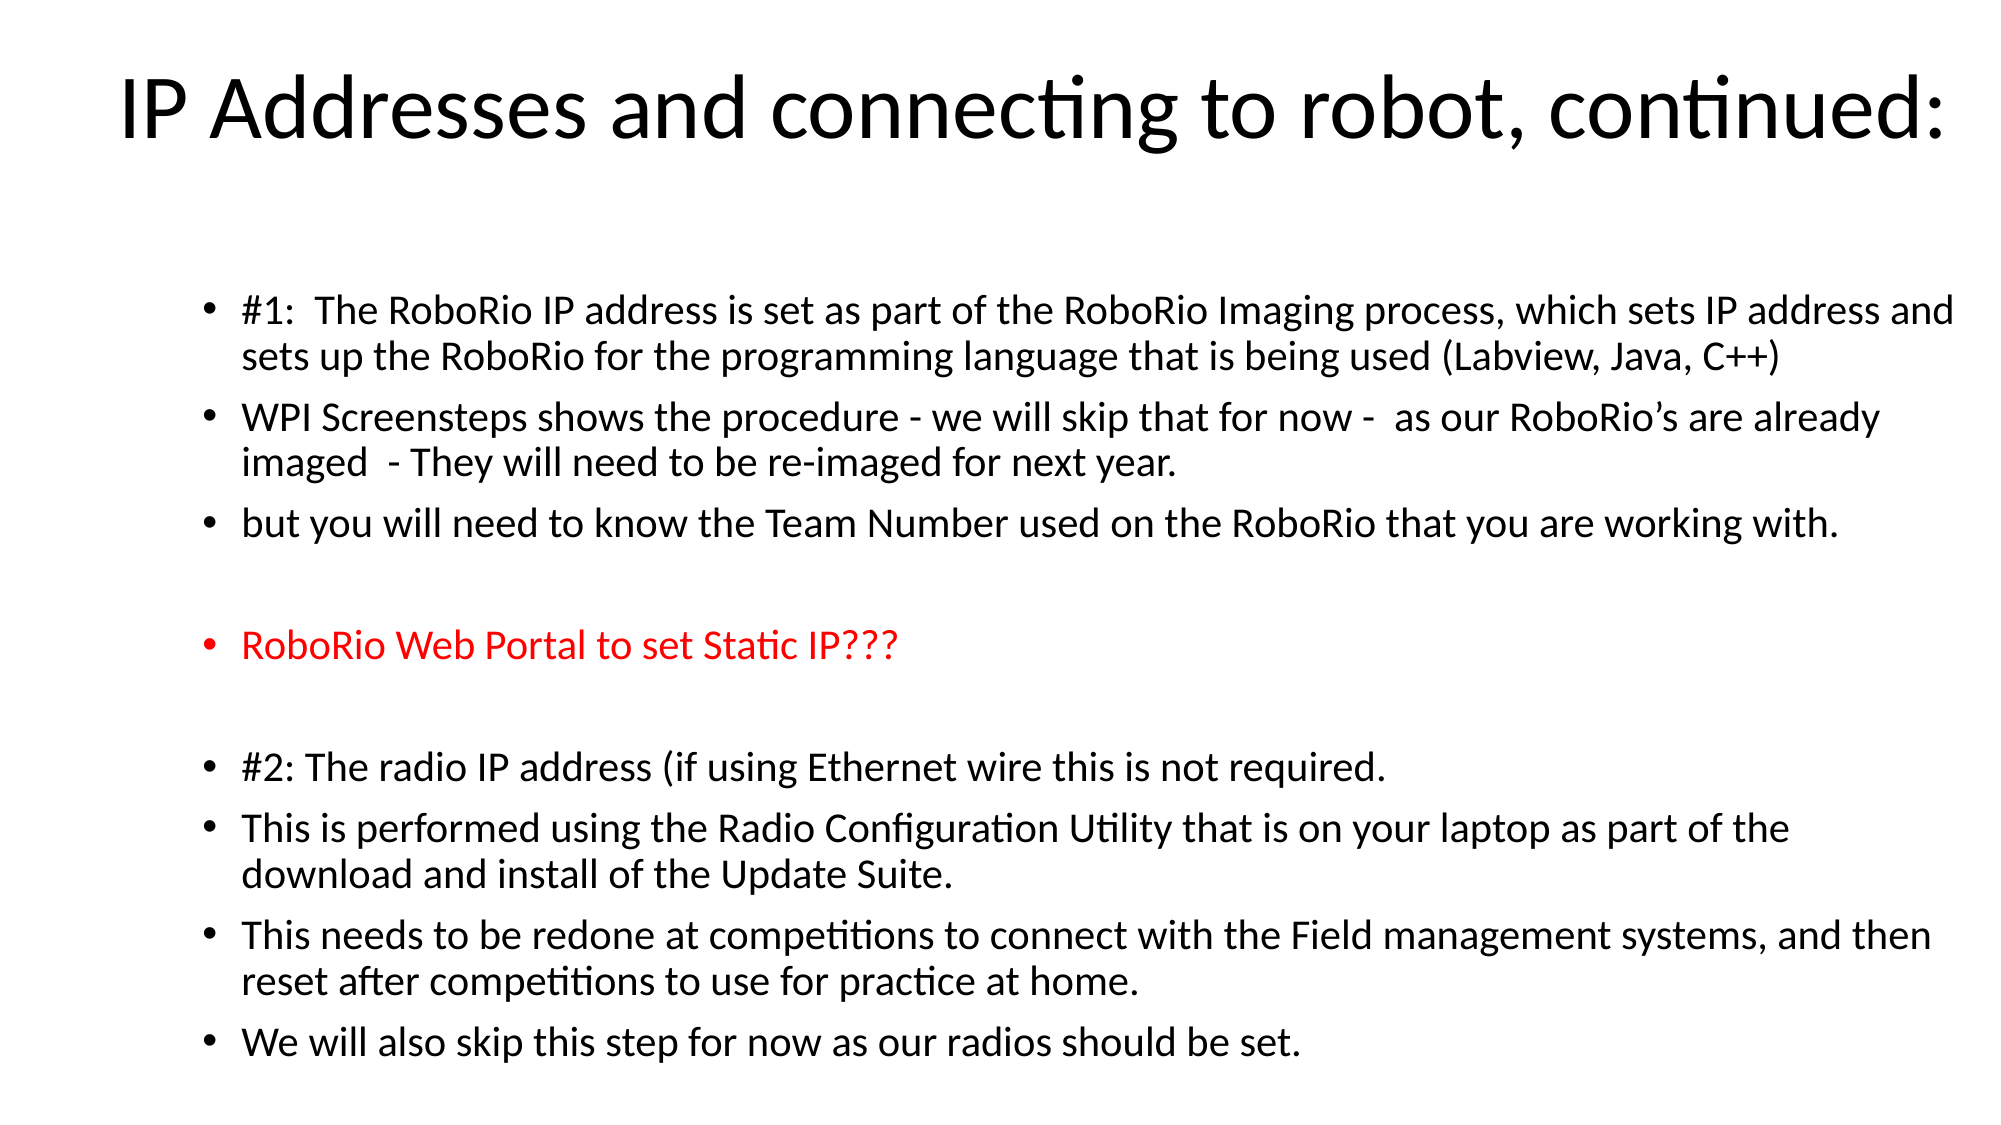

# IP Addresses and connecting to robot, continued:
#1:  The RoboRio IP address is set as part of the RoboRio Imaging process, which sets IP address and sets up the RoboRio for the programming language that is being used (Labview, Java, C++)
WPI Screensteps shows the procedure - we will skip that for now -  as our RoboRio’s are already imaged  - They will need to be re-imaged for next year.
but you will need to know the Team Number used on the RoboRio that you are working with.

RoboRio Web Portal to set Static IP???

#2: The radio IP address (if using Ethernet wire this is not required.
This is performed using the Radio Configuration Utility that is on your laptop as part of the download and install of the Update Suite.
This needs to be redone at competitions to connect with the Field management systems, and then reset after competitions to use for practice at home.
We will also skip this step for now as our radios should be set.